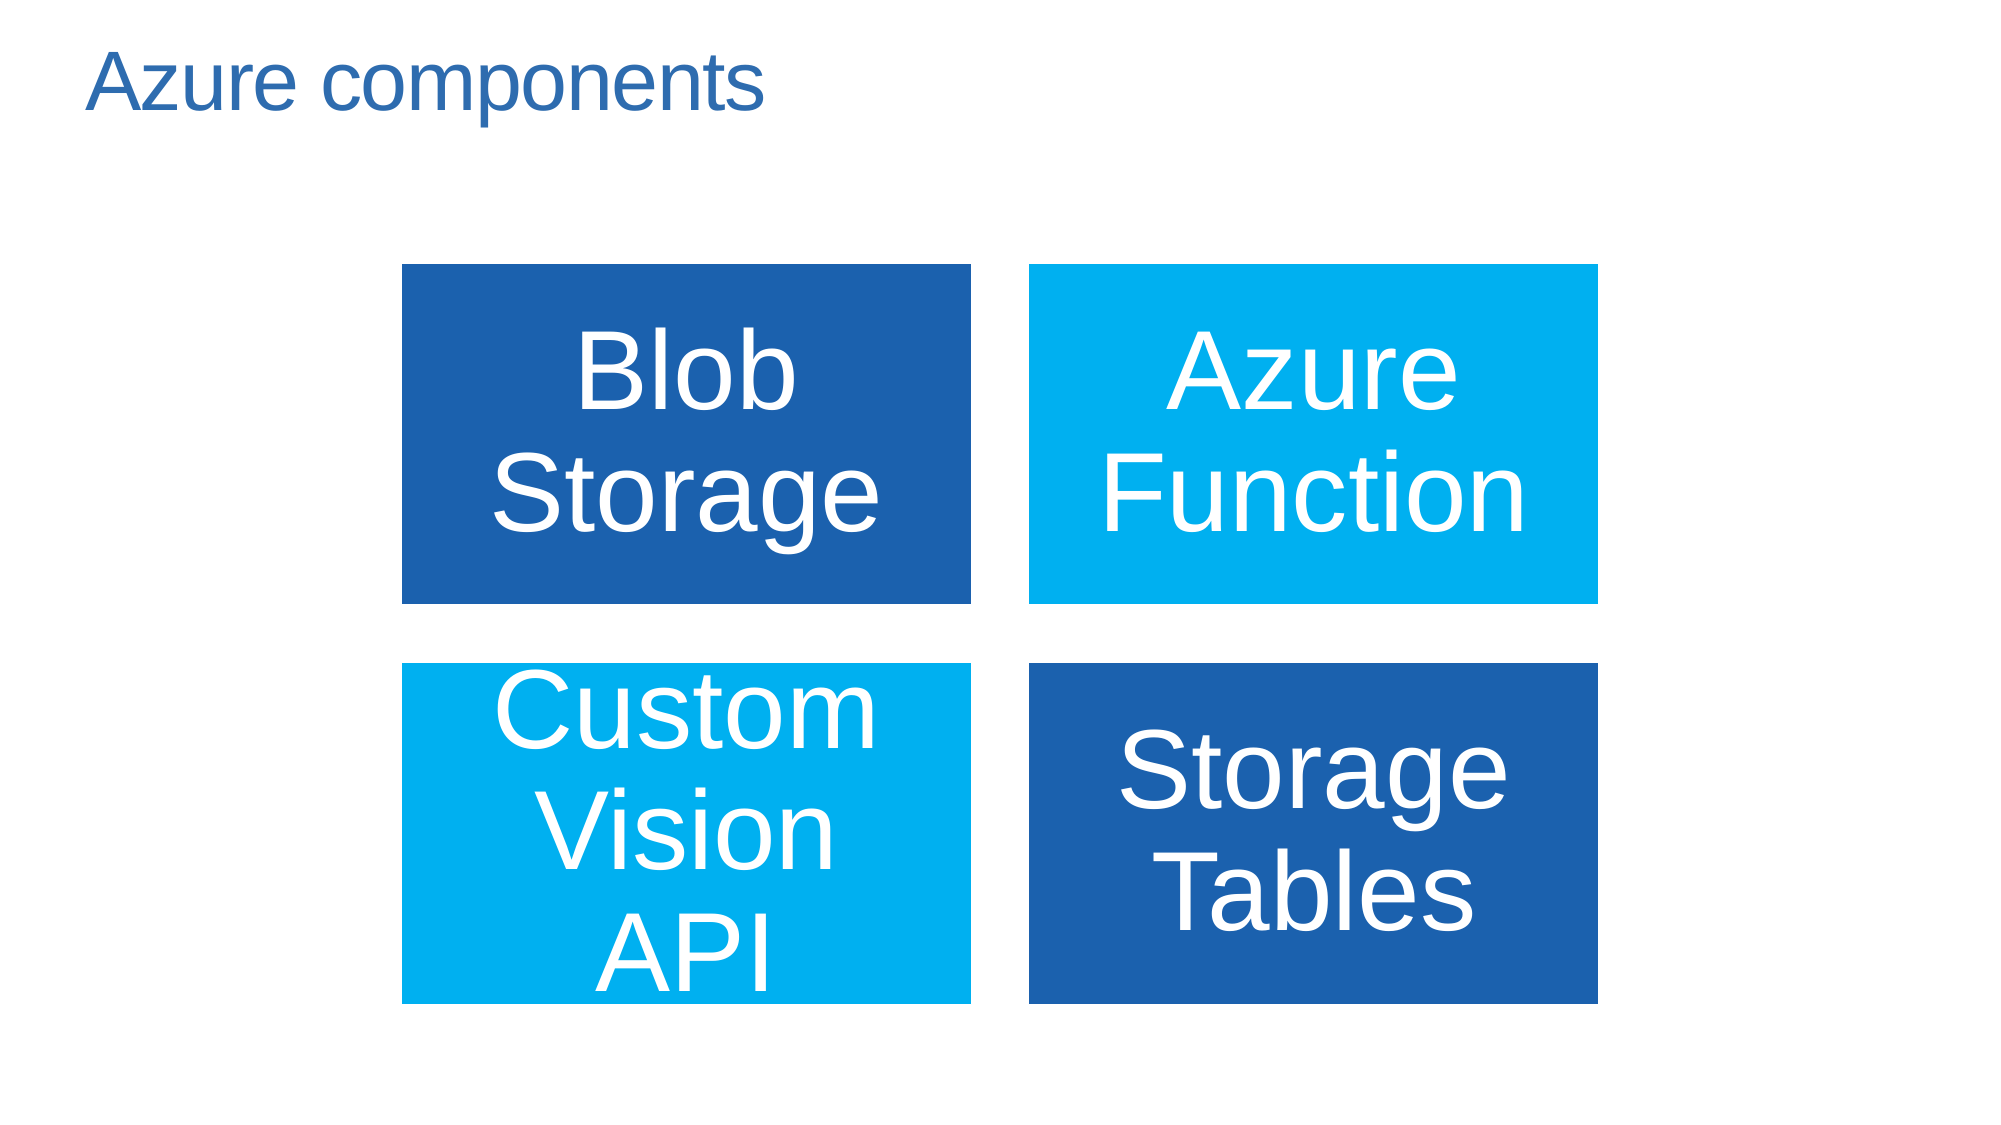

# Azure components

Blob Storage
Azure Function
Custom Vision API
Storage Tables